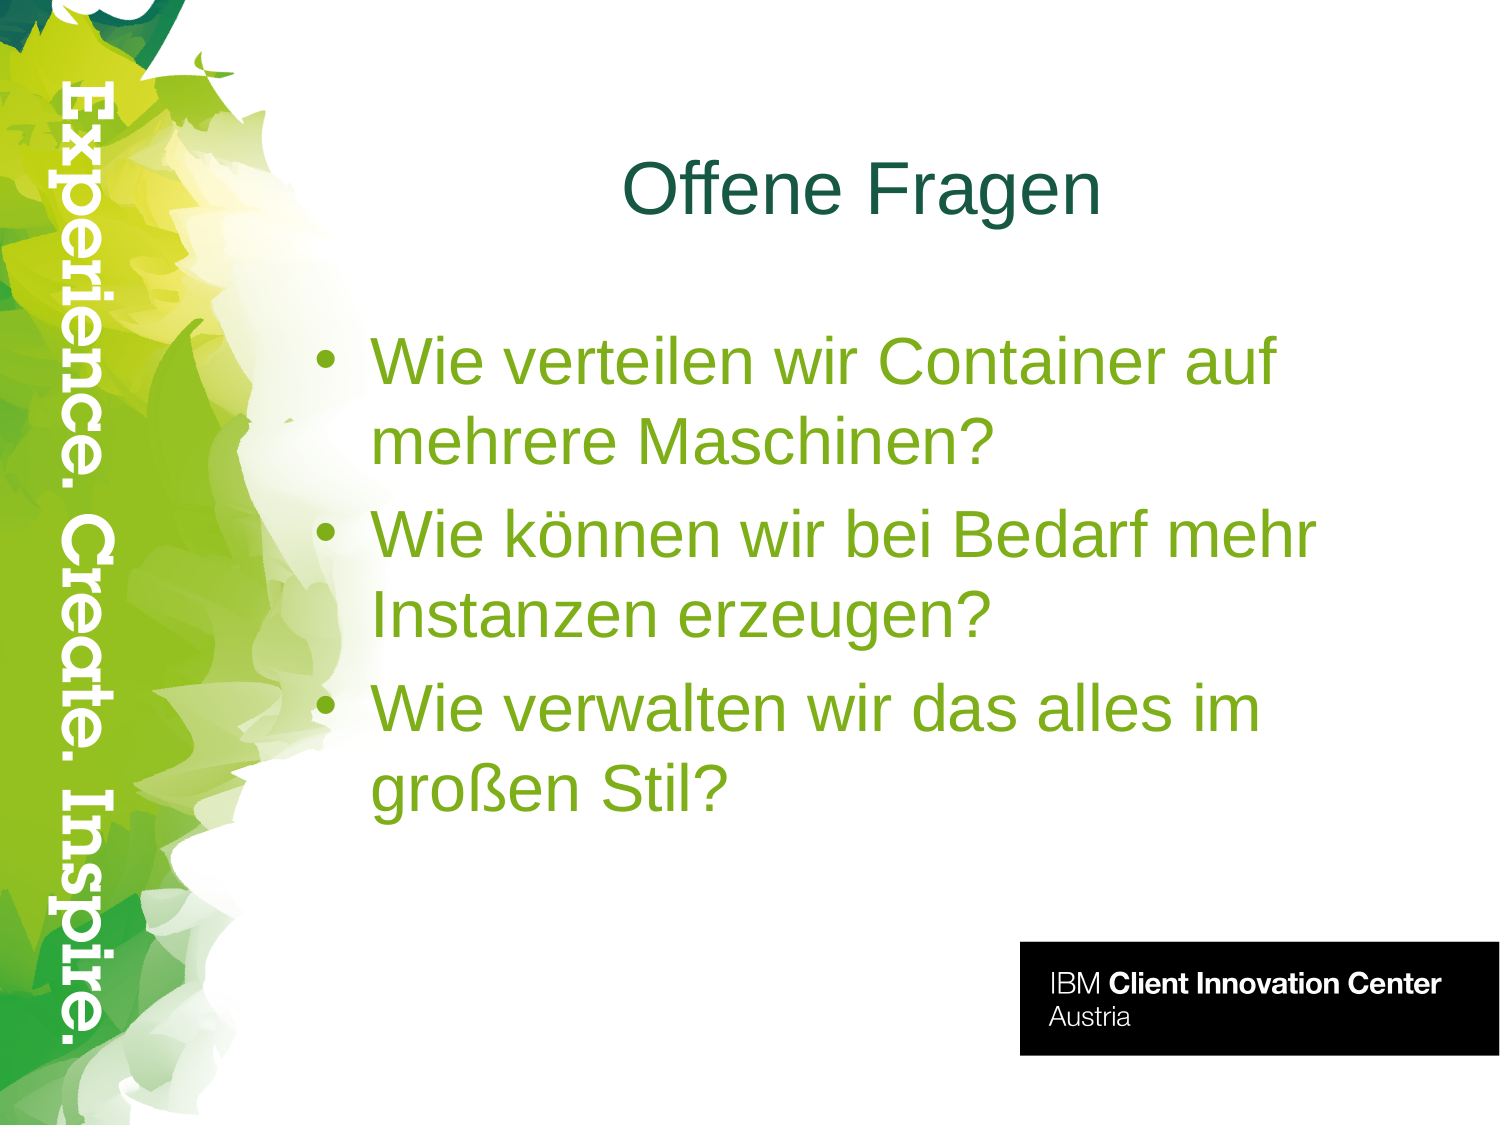

# Offene Fragen
Wie verteilen wir Container auf mehrere Maschinen?
Wie können wir bei Bedarf mehr Instanzen erzeugen?
Wie verwalten wir das alles im großen Stil?